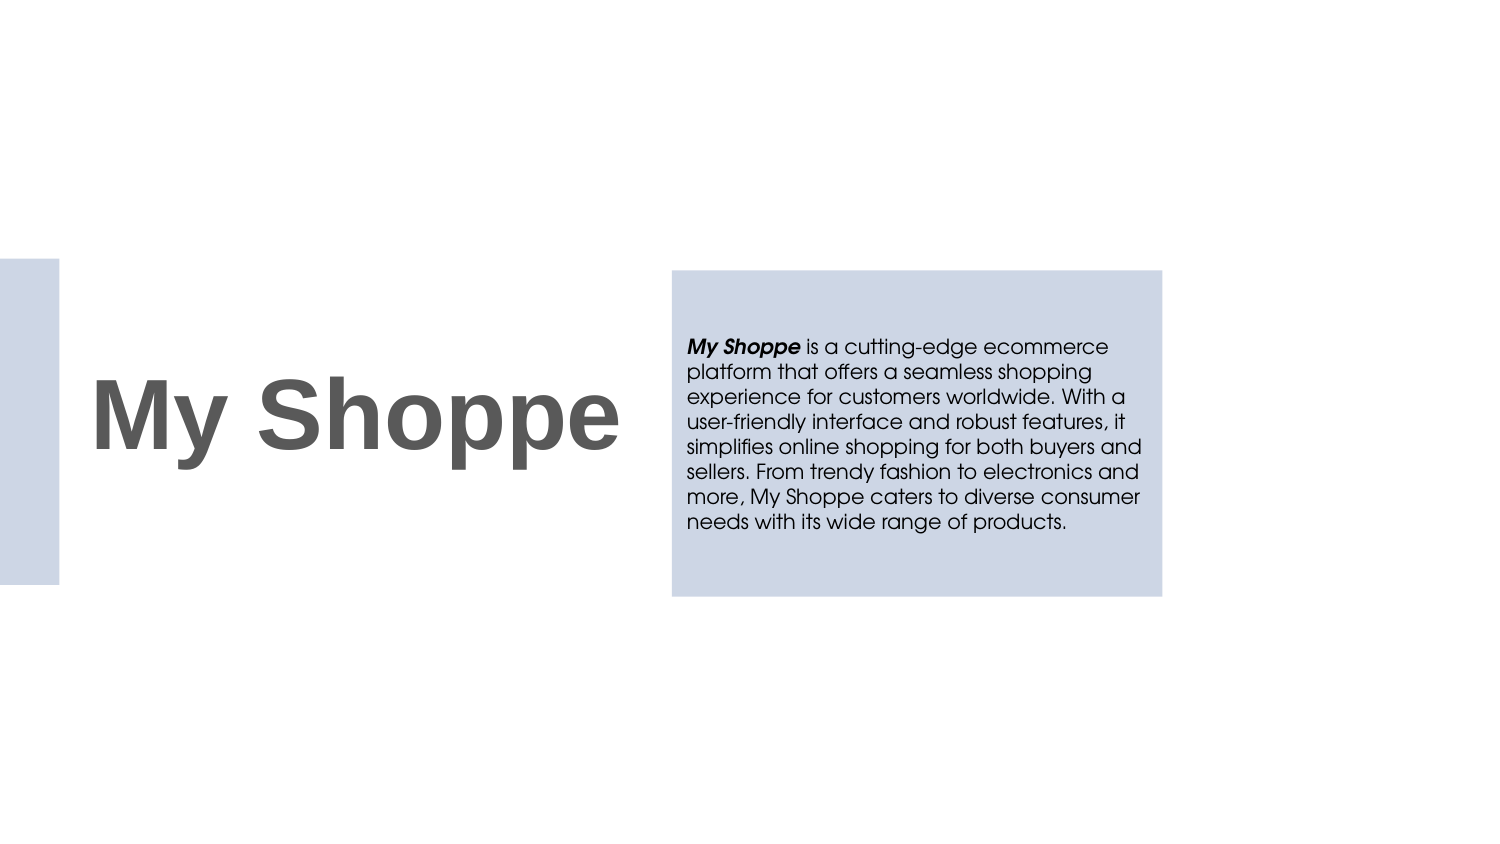

My Shoppe is a cutting-edge ecommerce platform that offers a seamless shopping experience for customers worldwide. With a user-friendly interface and robust features, it simplifies online shopping for both buyers and sellers. From trendy fashion to electronics and more, My Shoppe caters to diverse consumer needs with its wide range of products.
# My Shoppe